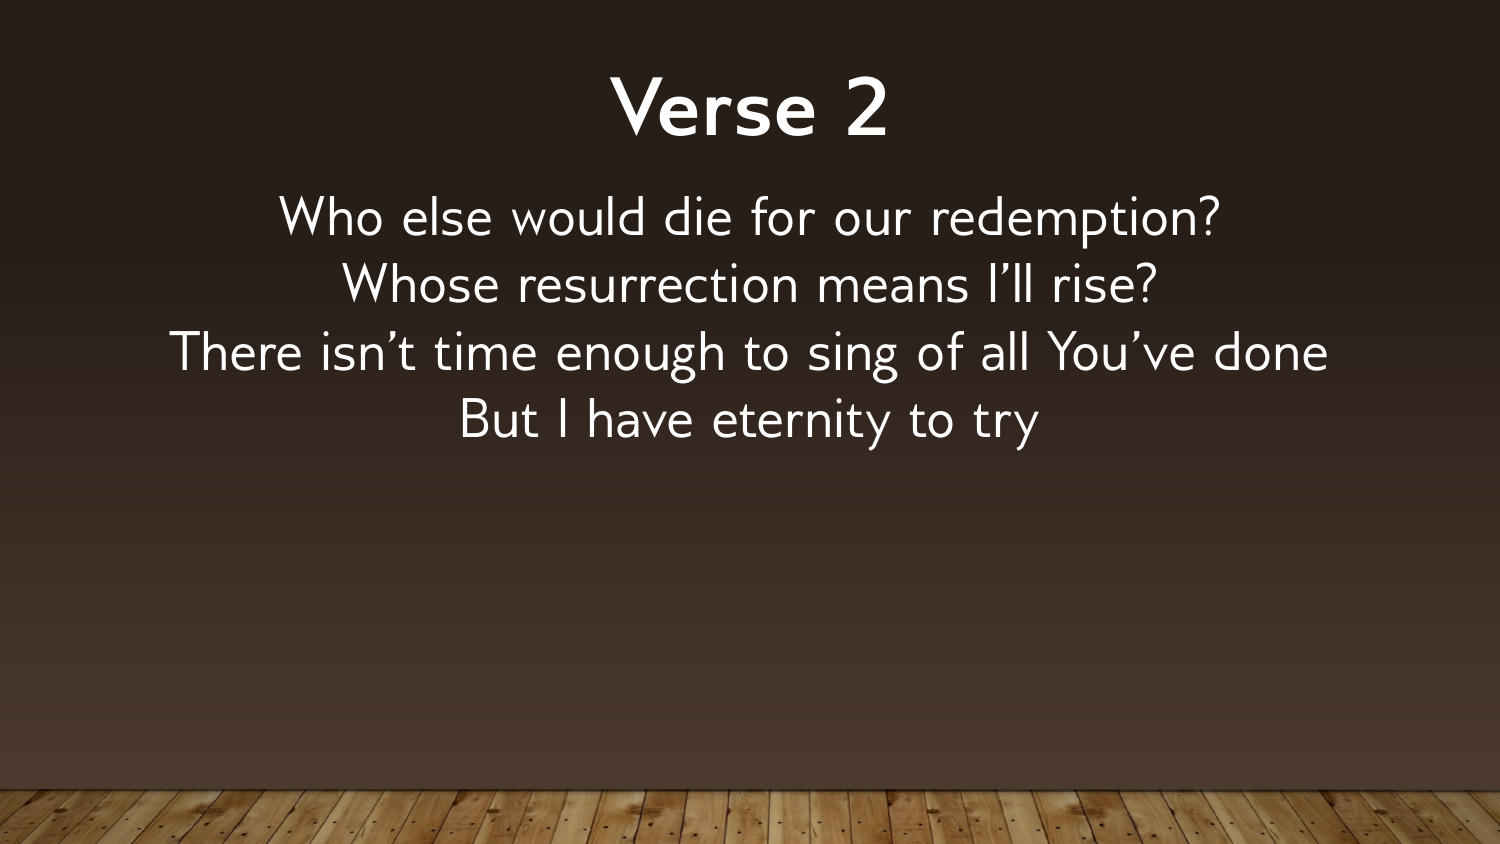

Verse 2
Who else would die for our redemption?
Whose resurrection means I’ll rise?
There isn’t time enough to sing of all You’ve done
But I have eternity to try